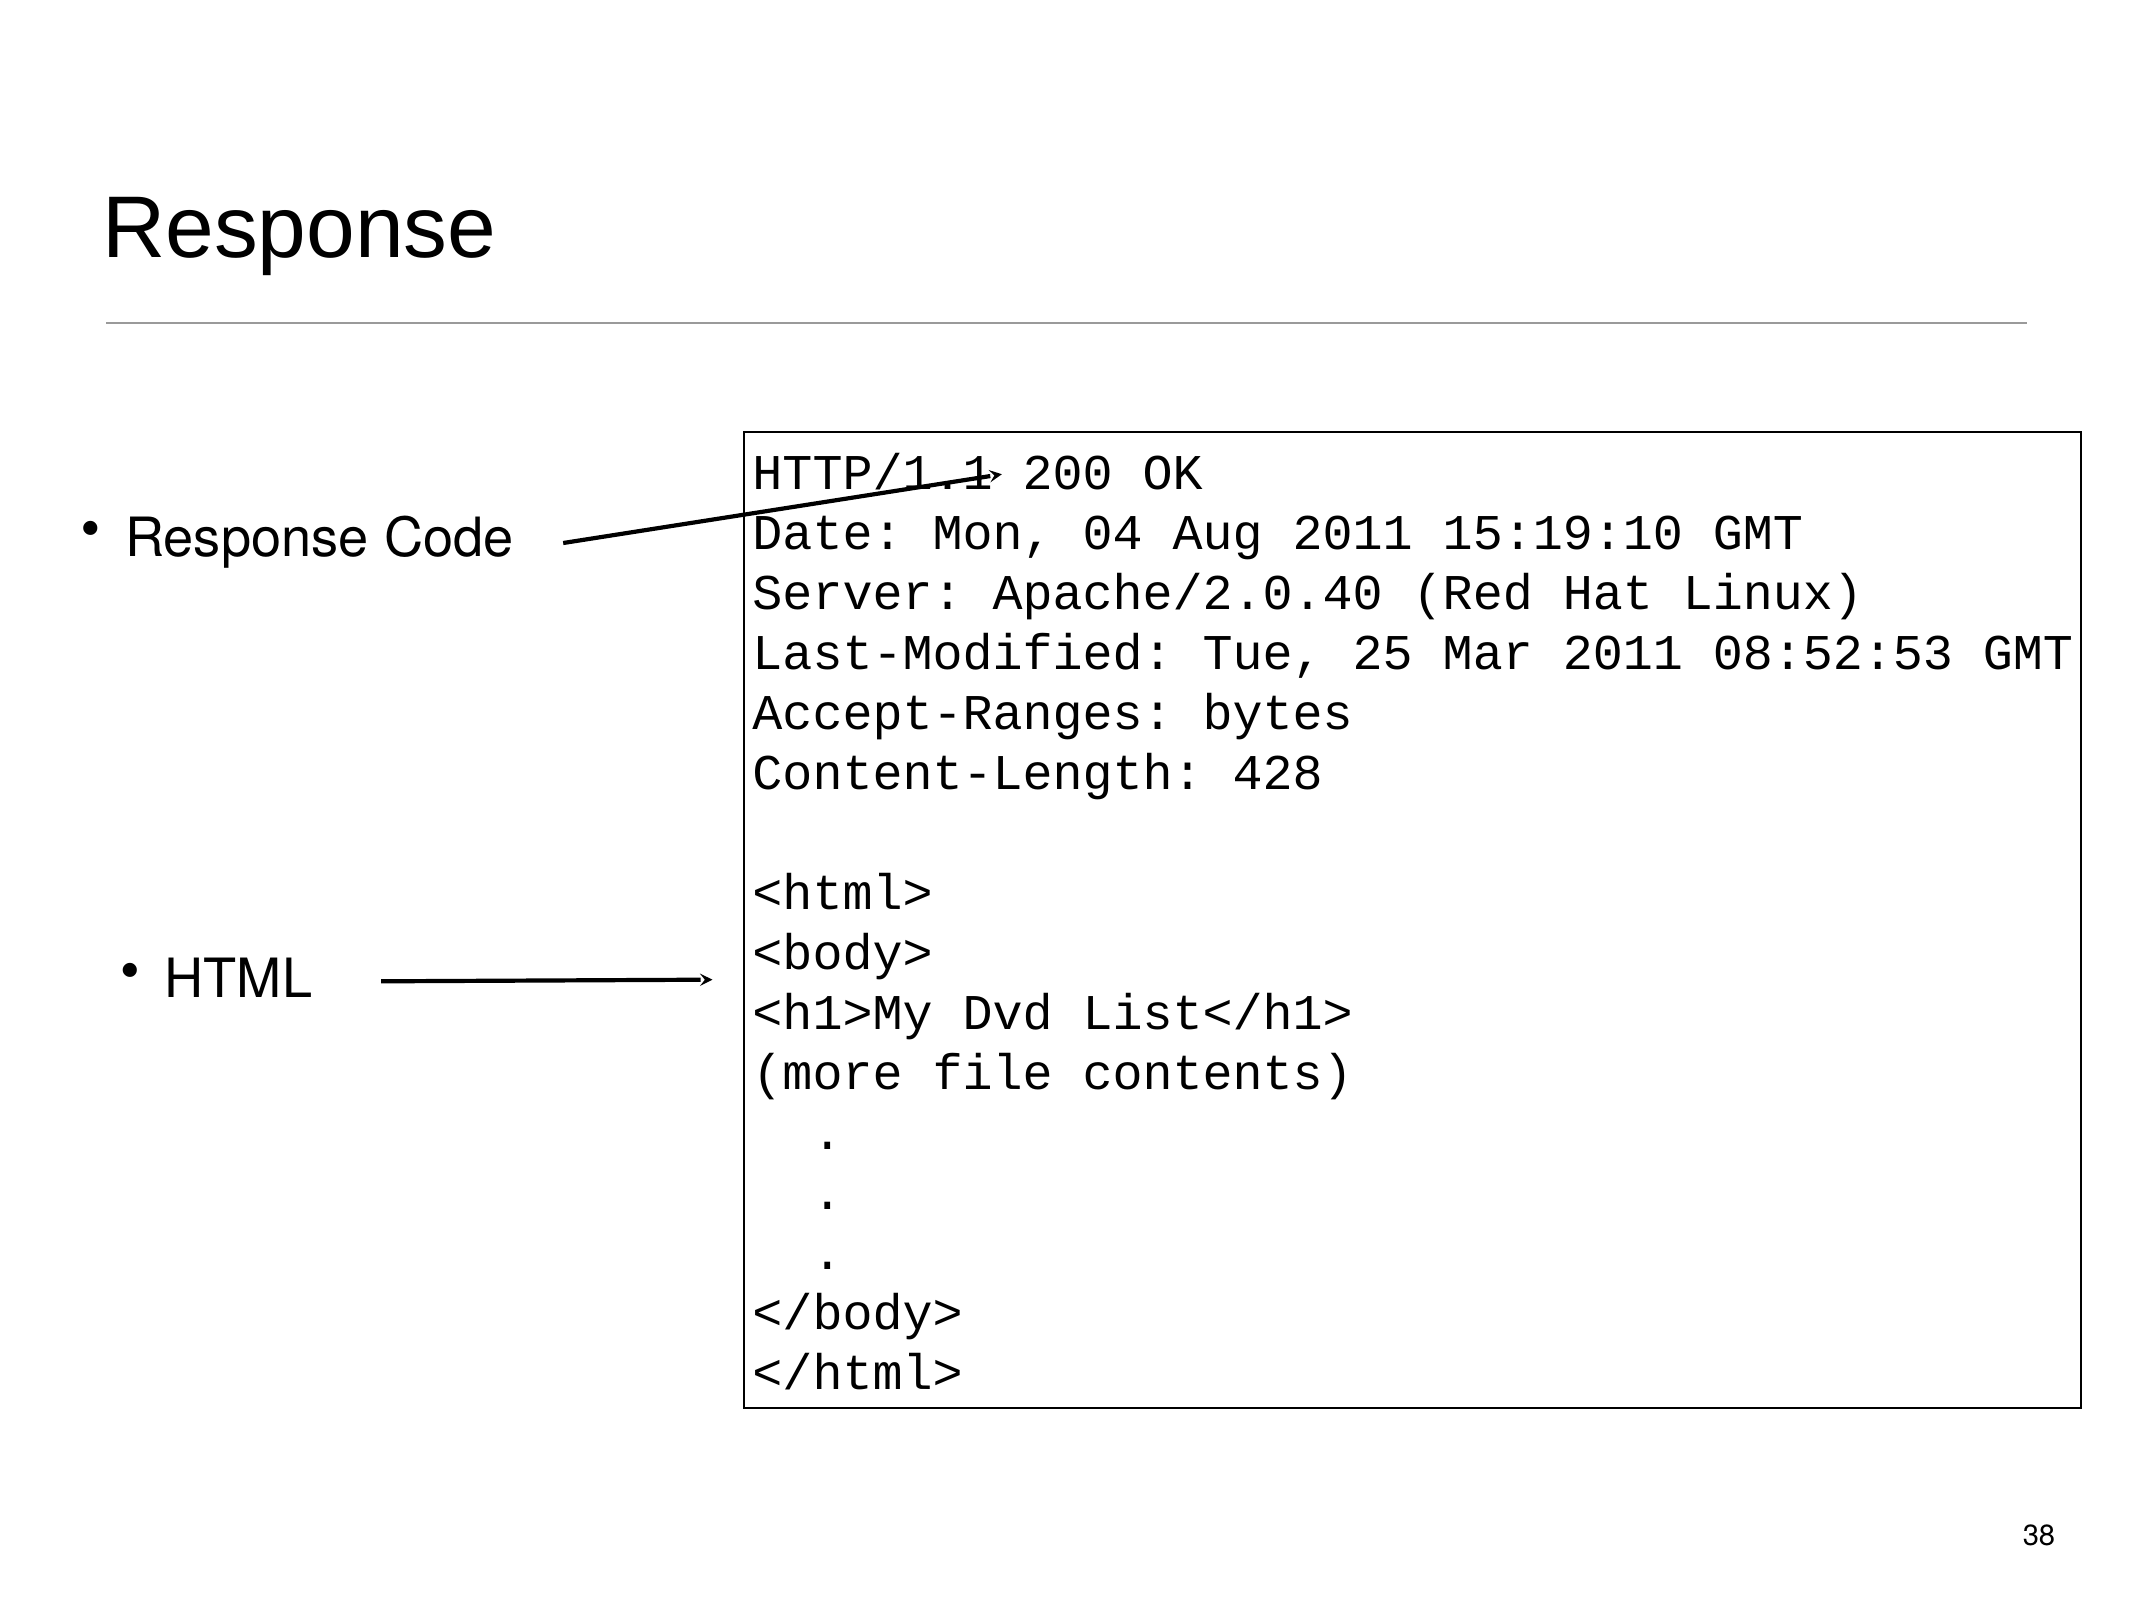

# Response
HTTP/1.1 200 OK
Date: Mon, 04 Aug 2011 15:19:10 GMT
Server: Apache/2.0.40 (Red Hat Linux)
Last-Modified: Tue, 25 Mar 2011 08:52:53 GMT
Accept-Ranges: bytes
Content-Length: 428

<html>
<body>
<h1>My Dvd List</h1>
(more file contents)
  .
  .
  .
</body>
</html>

Response Code
HTML

38